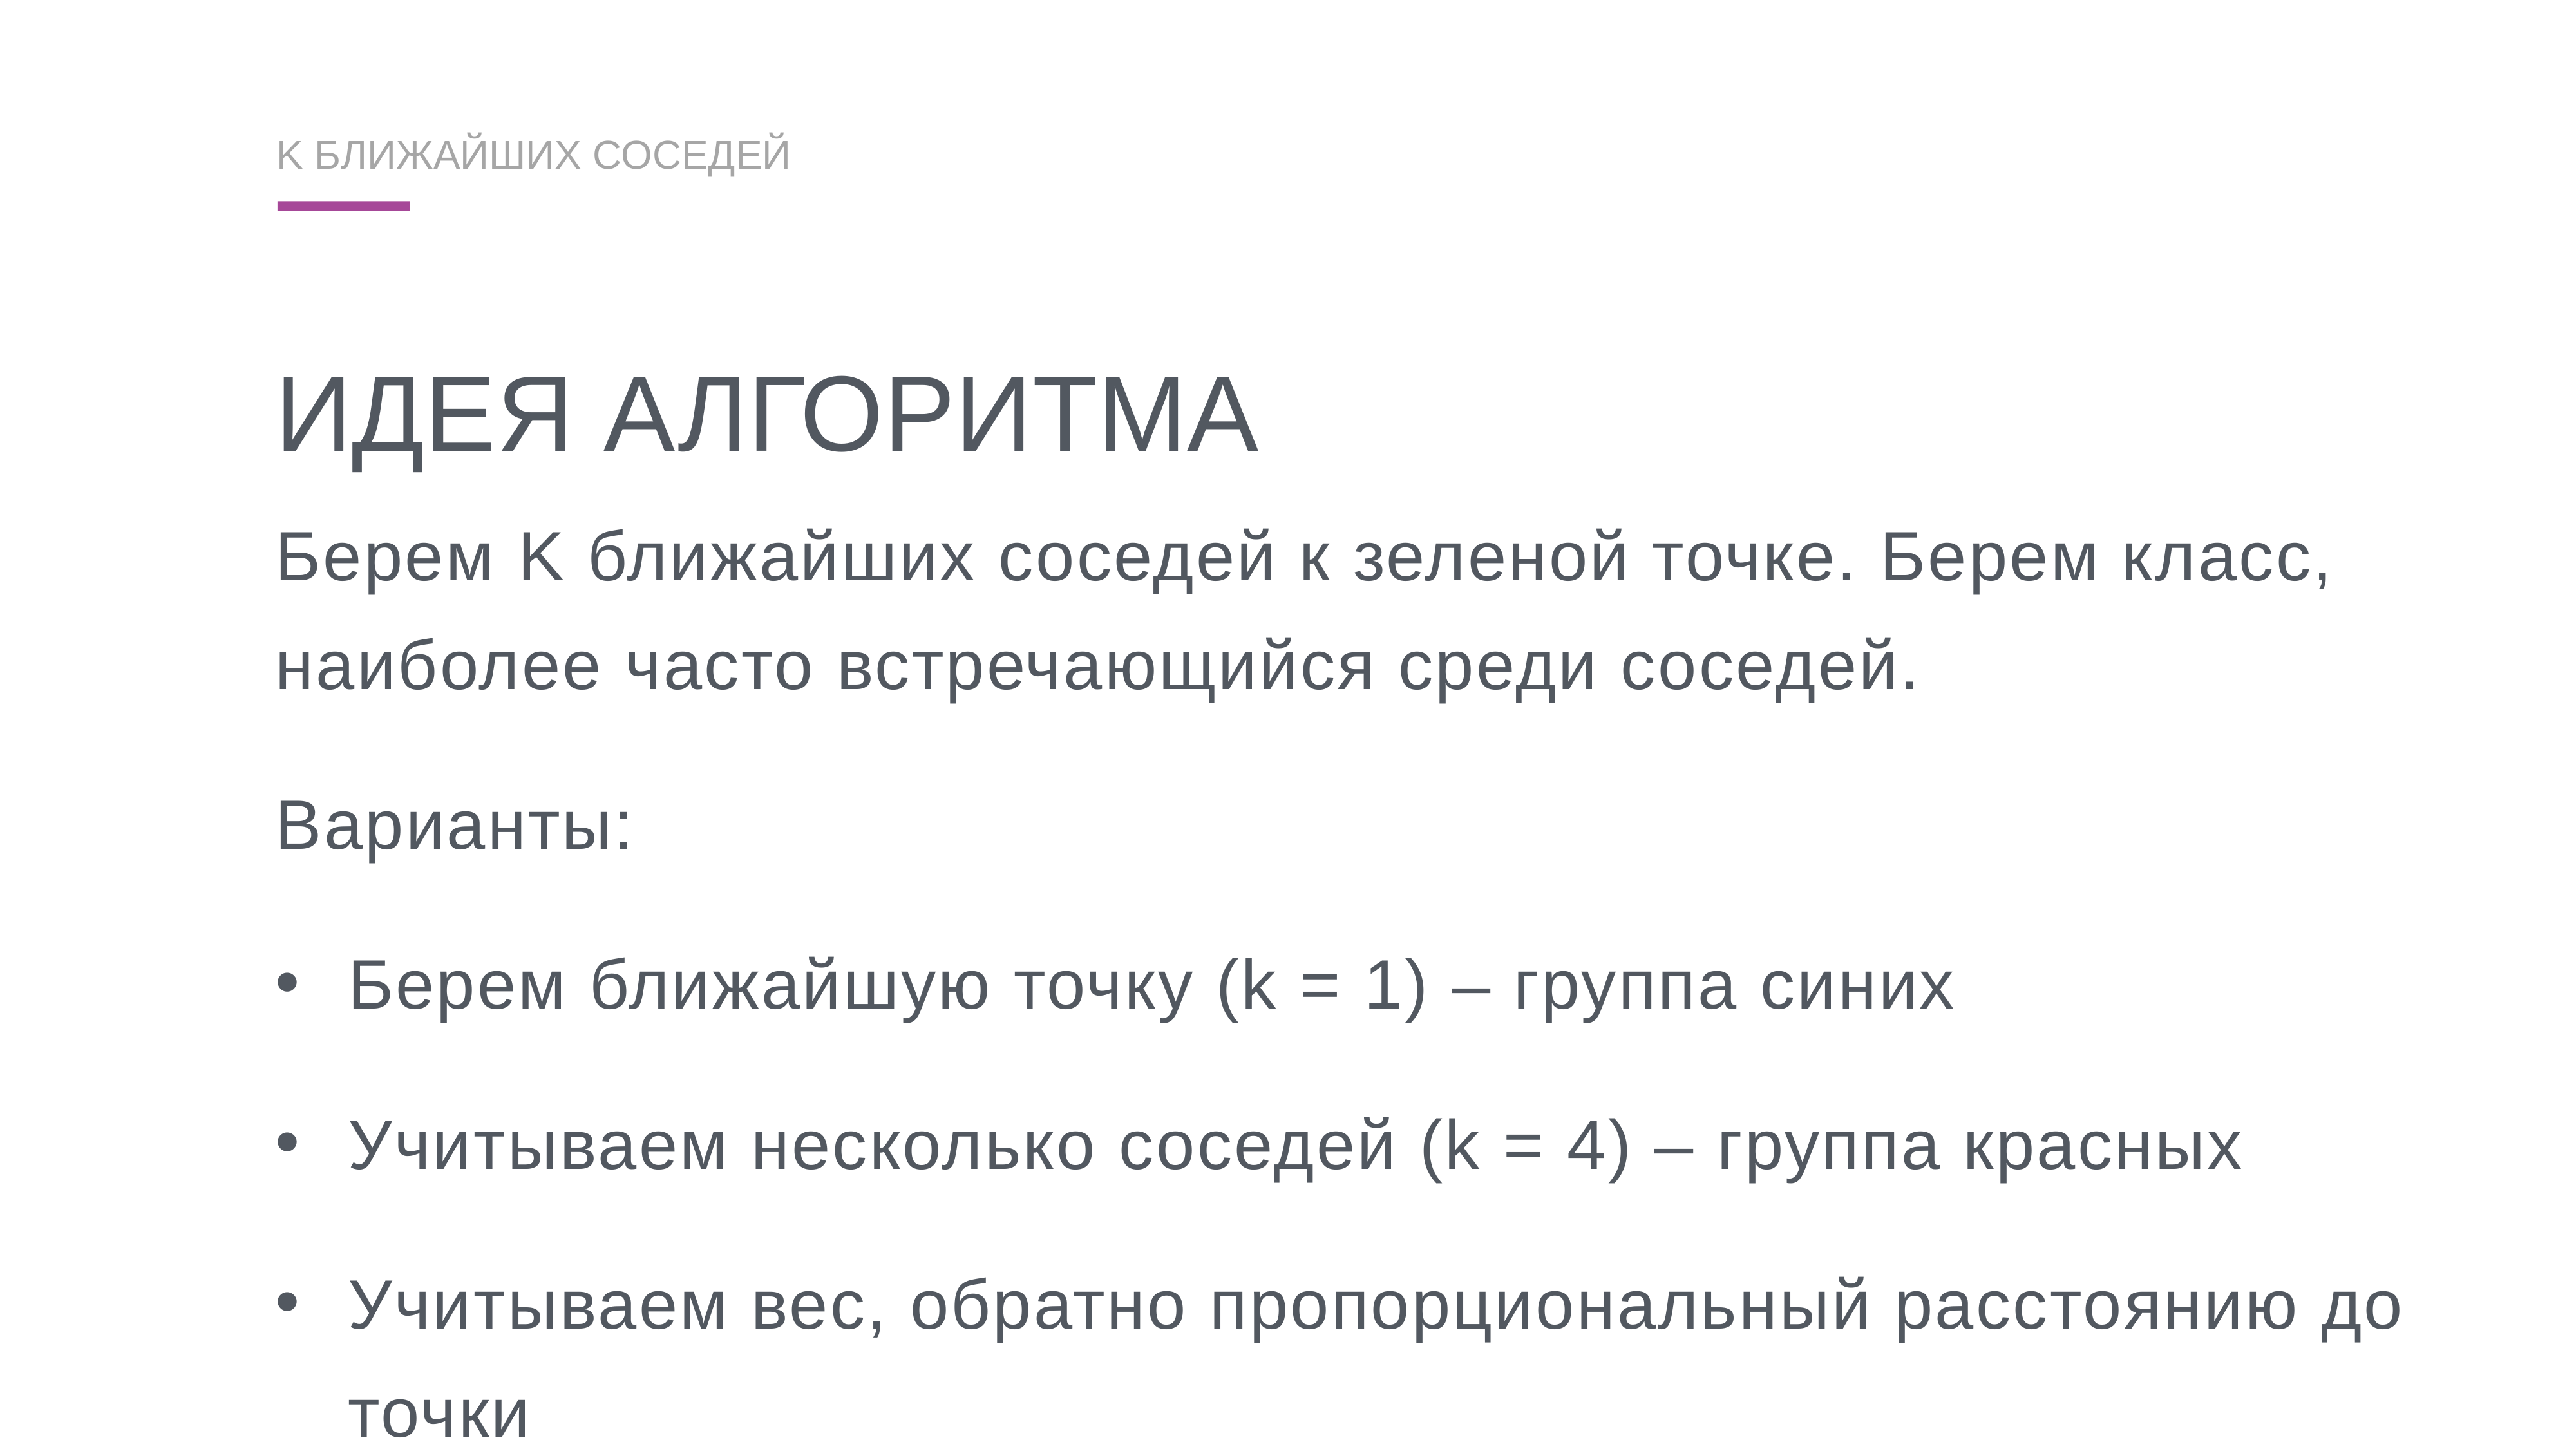

K ближайших соседей

идея алгоритма
Берем K ближайших соседей к зеленой точке. Берем класс, наиболее часто встречающийся среди соседей.
Варианты:
Берем ближайшую точку (k = 1) – группа синих
Учитываем несколько соседей (k = 4) – группа красных
Учитываем вес, обратно пропорциональный расстоянию до точки